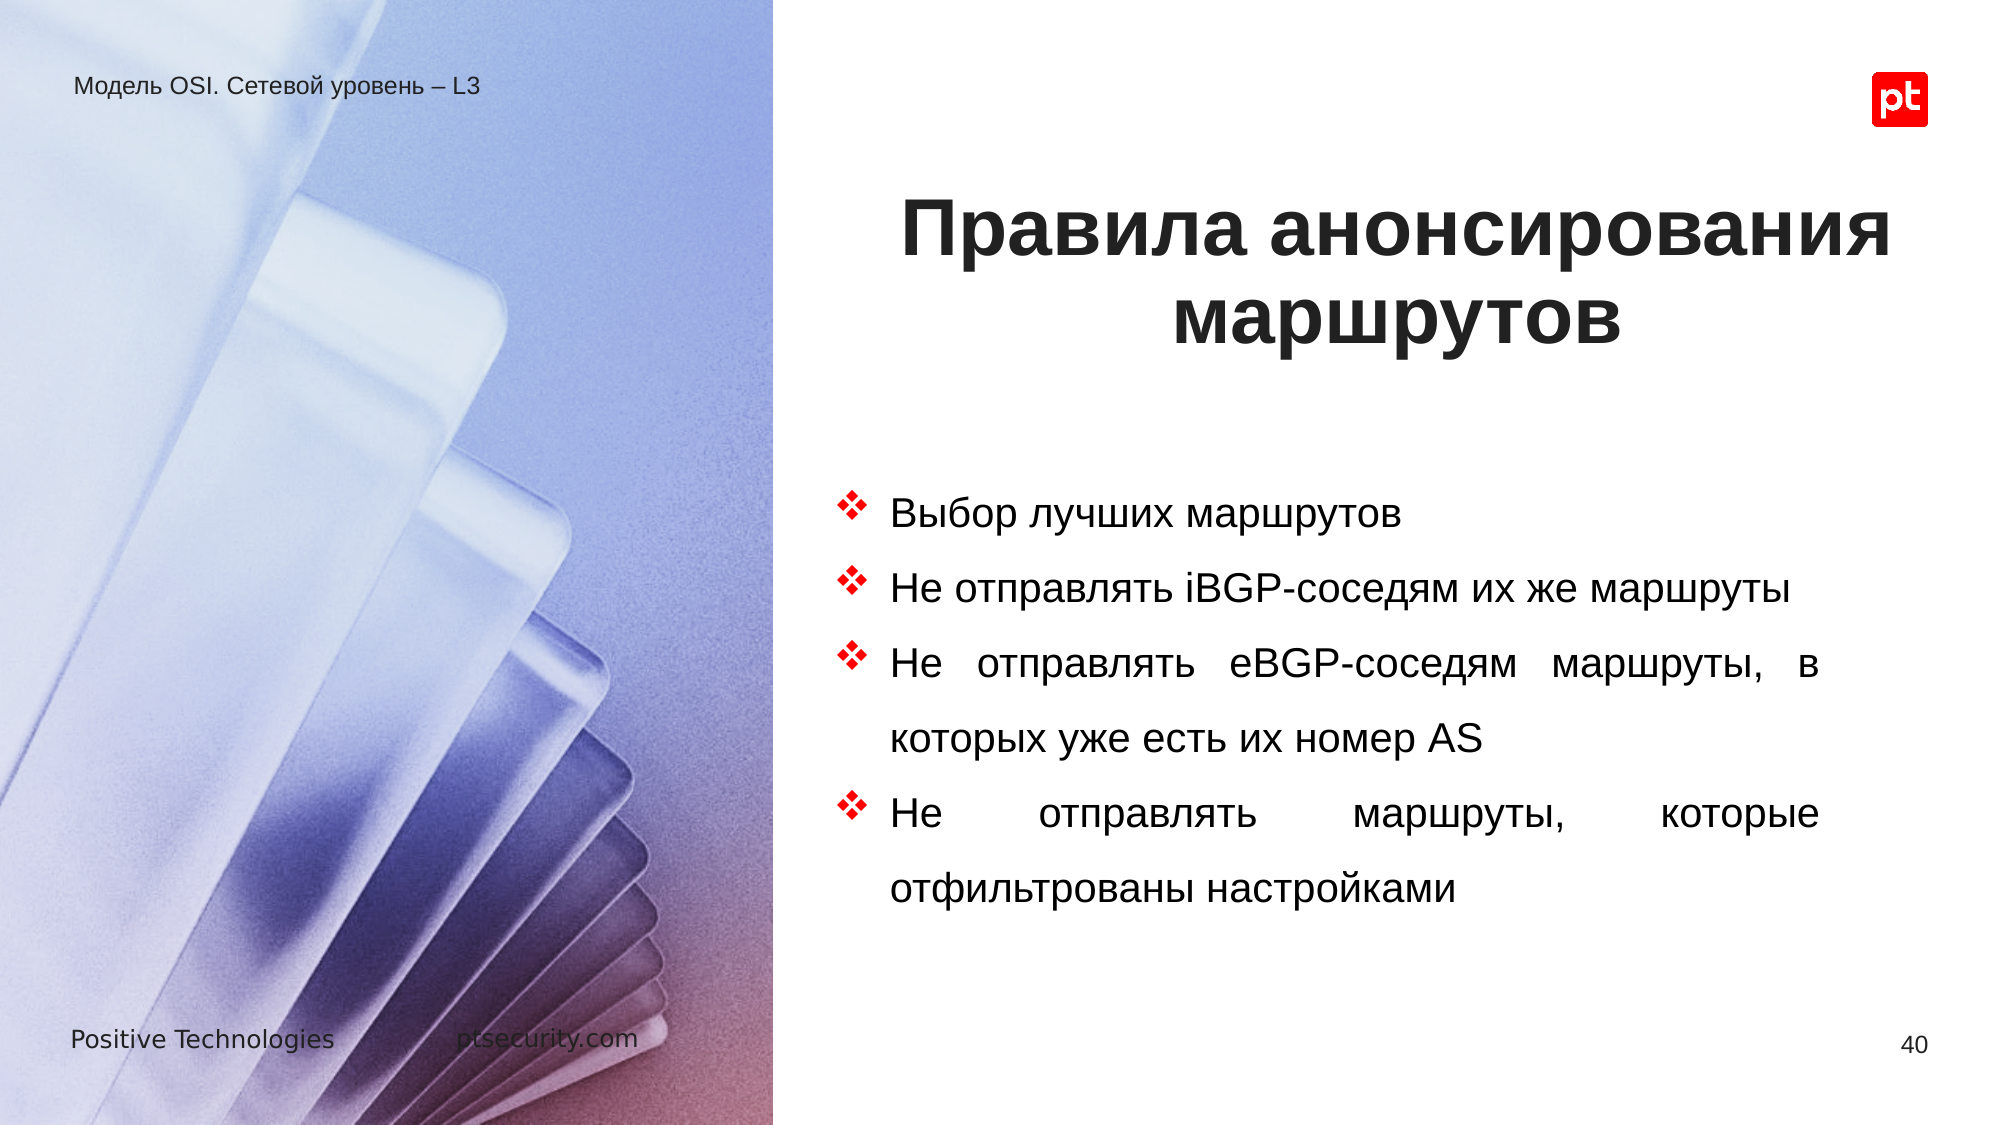

Модель OSI. Сетевой уровень – L3
# Правила анонсирования маршрутов
Выбор лучших маршрутов
Не отправлять iBGP-соседям их же маршруты
Не отправлять eBGP-соседям маршруты, в которых уже есть их номер AS
Не отправлять маршруты, которые отфильтрованы настройками
40